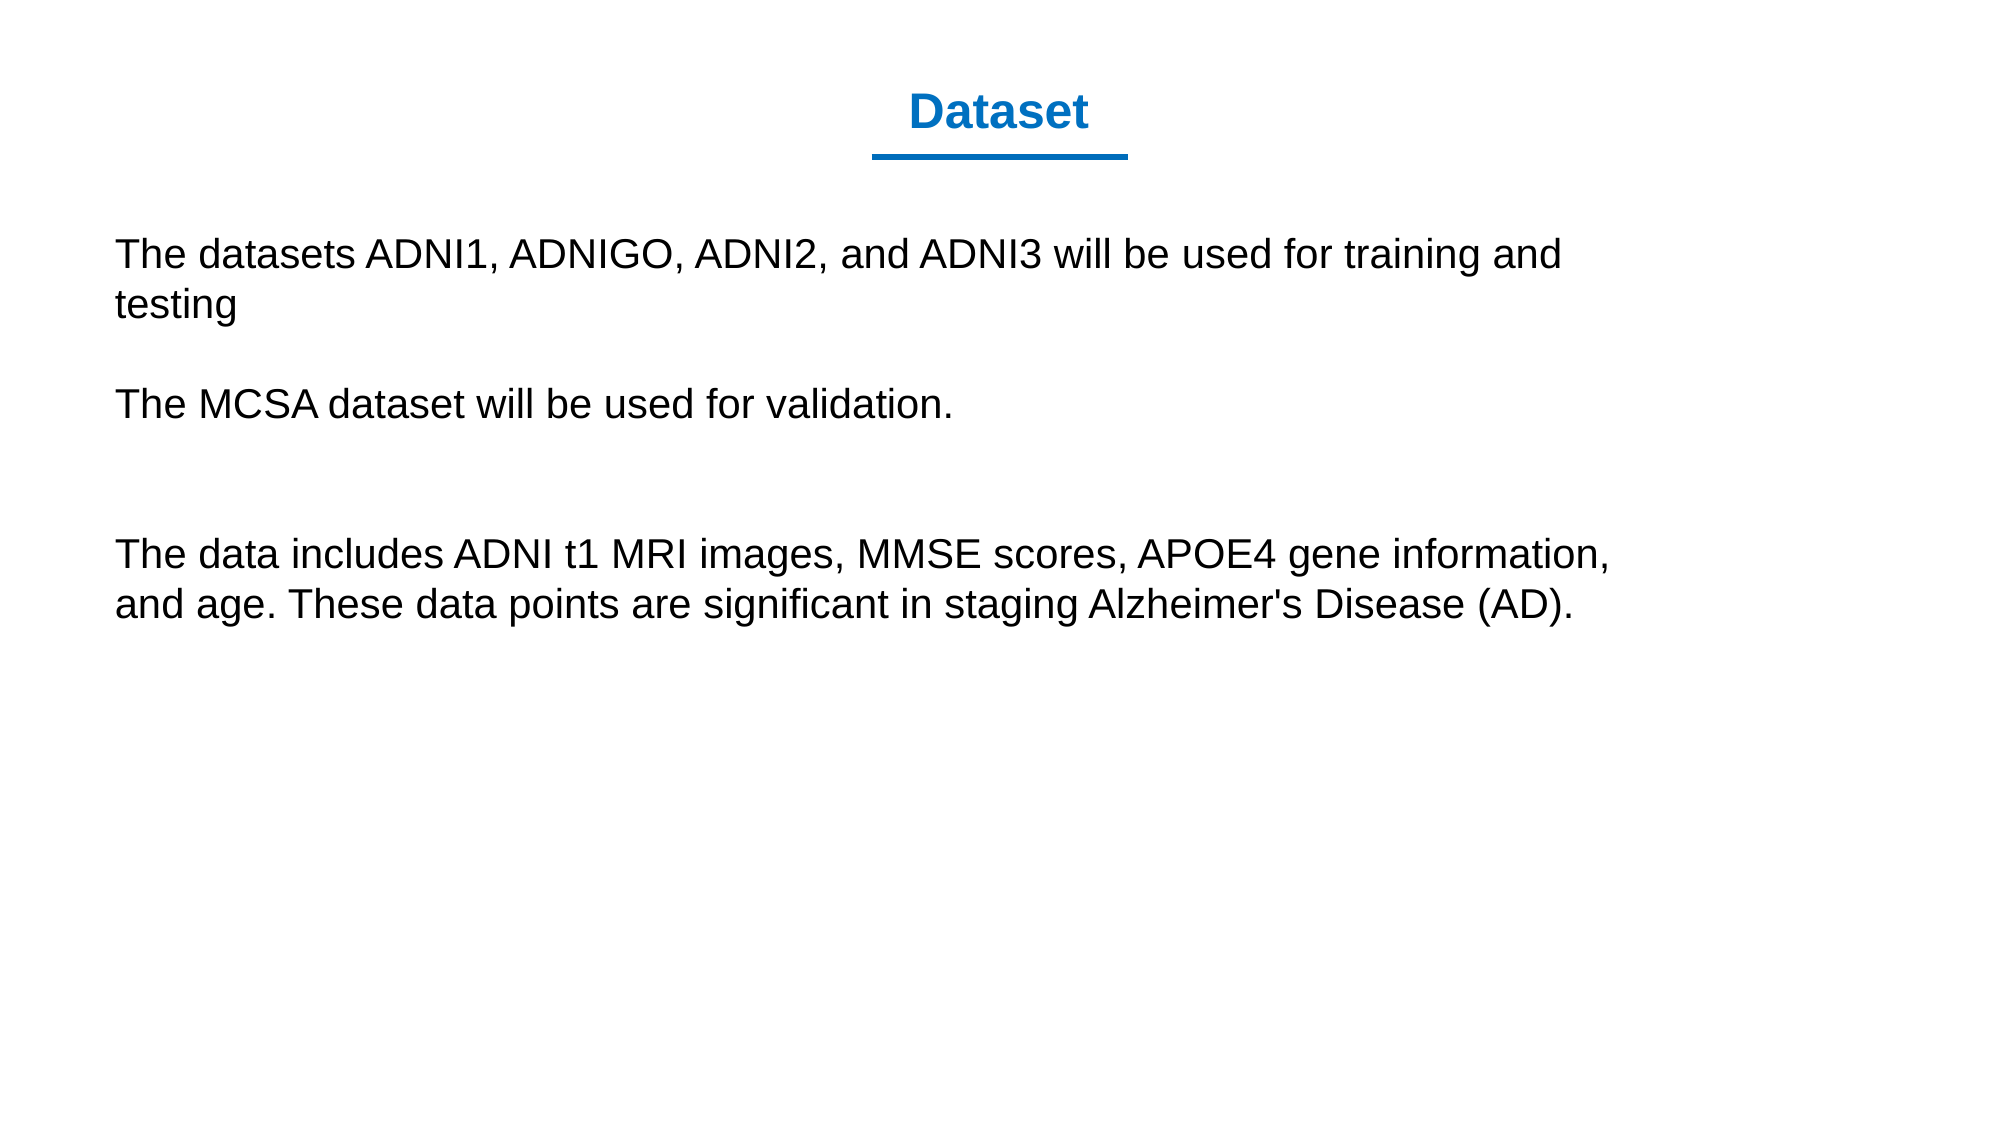

Dataset

The datasets ADNI1, ADNIGO, ADNI2, and ADNI3 will be used for training and testing

The MCSA dataset will be used for validation.

The data includes ADNI t1 MRI images, MMSE scores, APOE4 gene information, and age. These data points are significant in staging Alzheimer's Disease (AD).